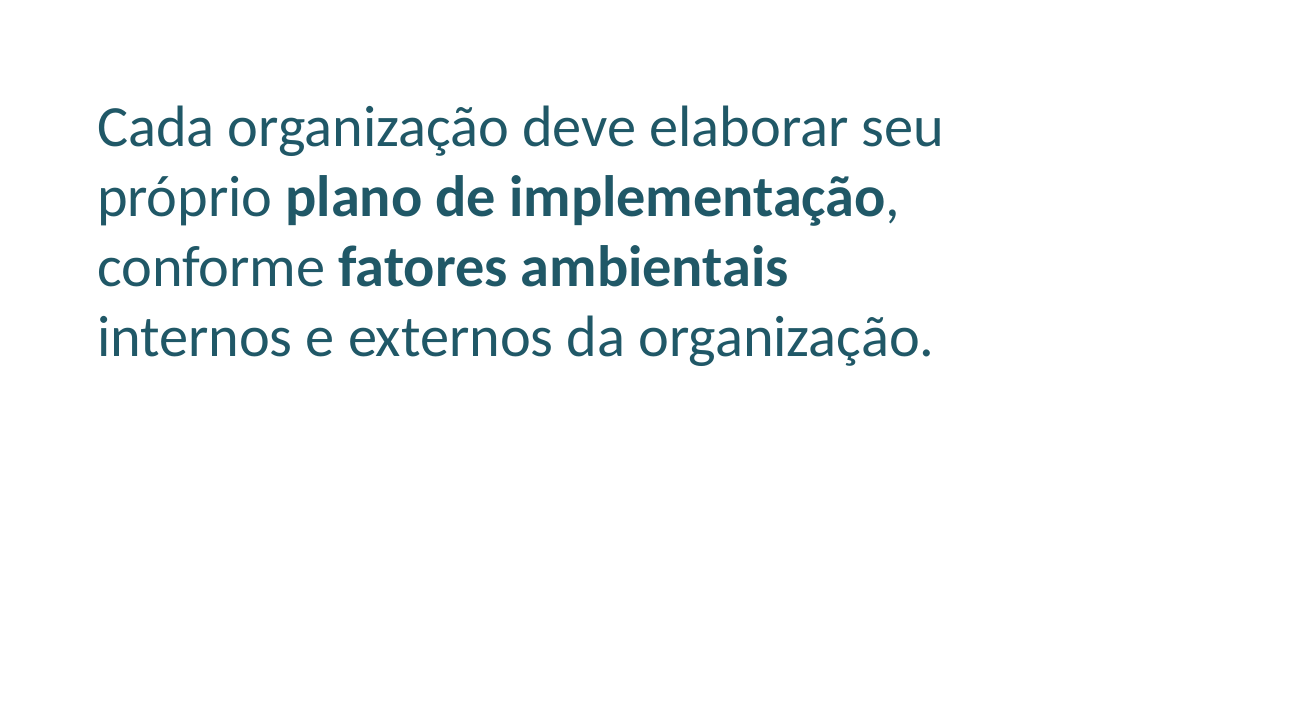

Cada organização deve elaborar seu próprio plano de implementação,
conforme fatores ambientais
internos e externos da organização.